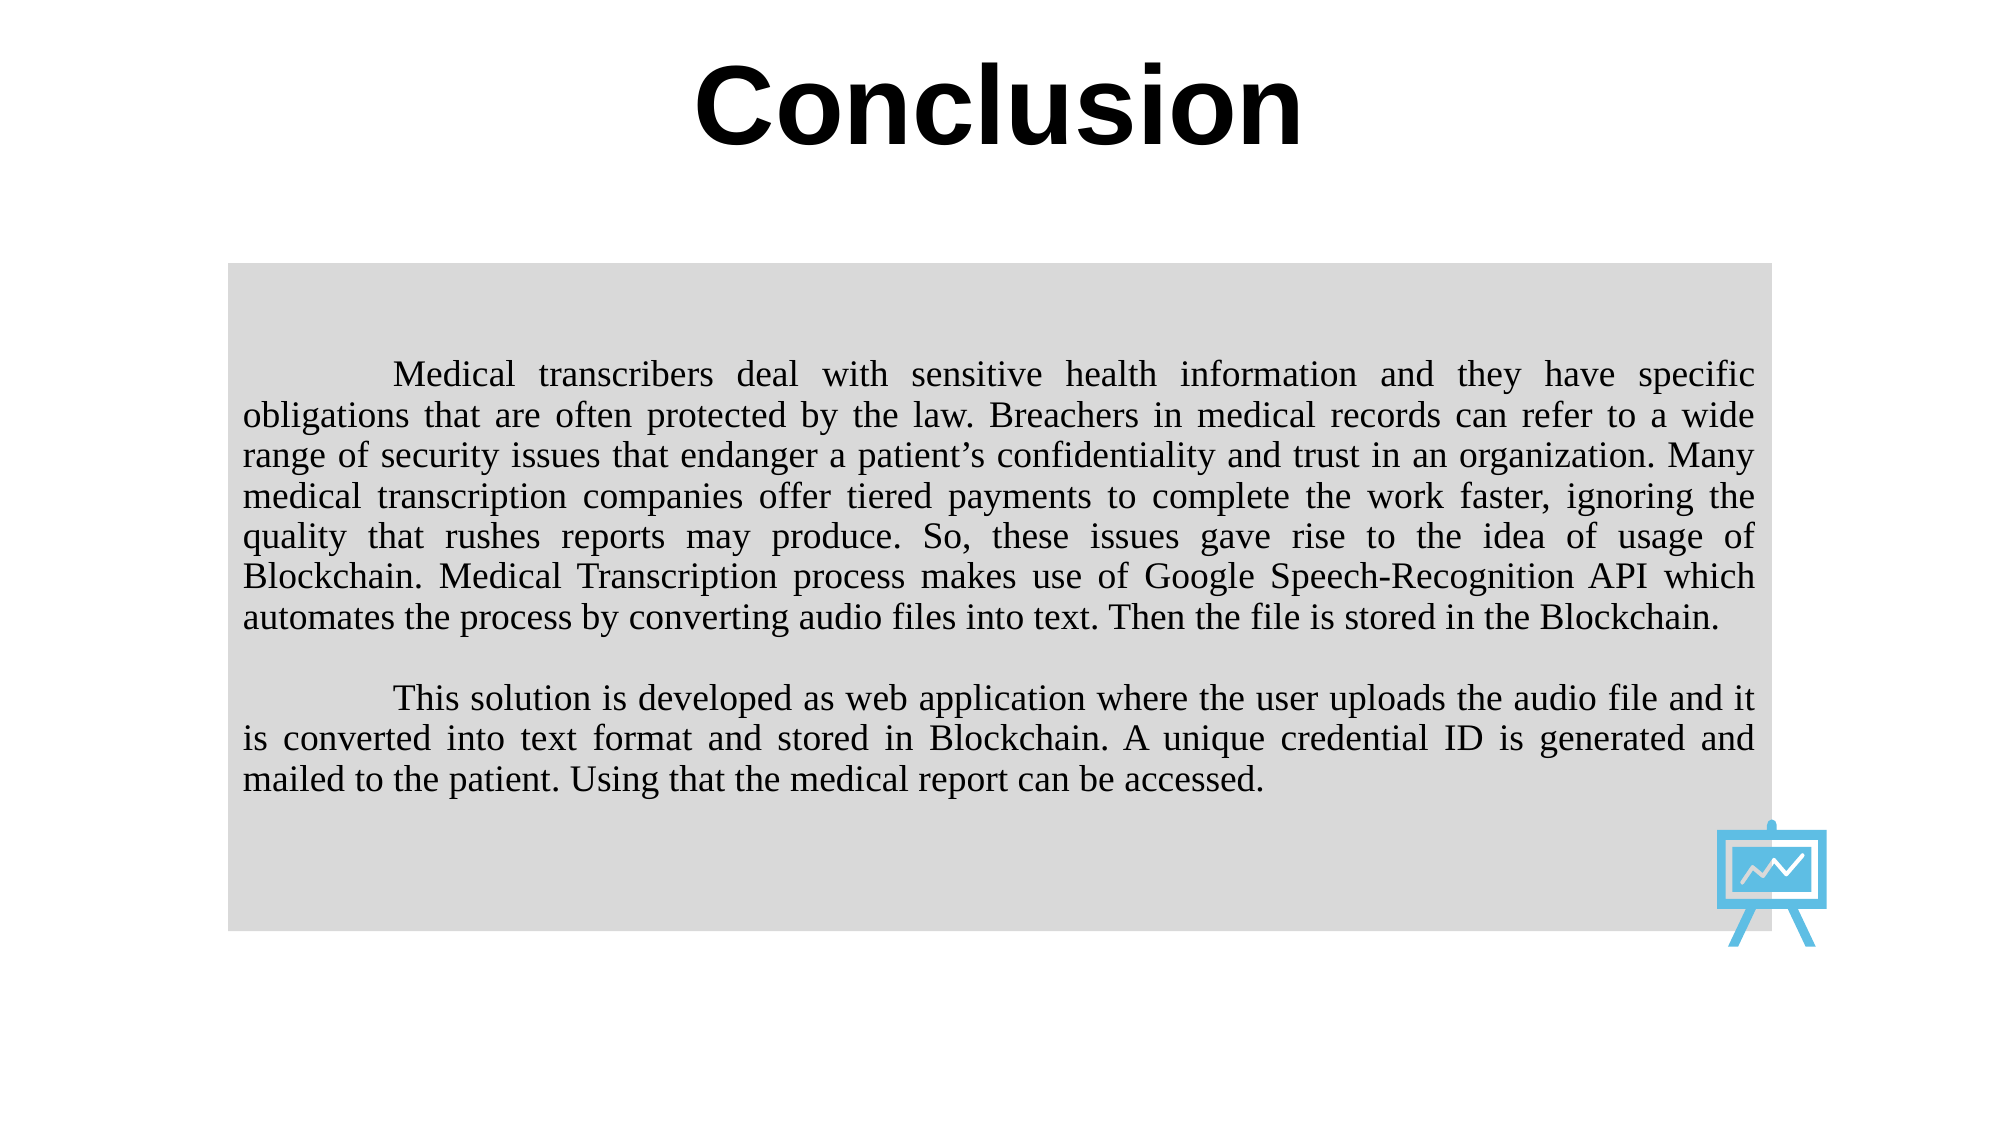

# Conclusion
	Medical transcribers deal with sensitive health information and they have specific obligations that are often protected by the law. Breachers in medical records can refer to a wide range of security issues that endanger a patient’s confidentiality and trust in an organization. Many medical transcription companies offer tiered payments to complete the work faster, ignoring the quality that rushes reports may produce. So, these issues gave rise to the idea of usage of Blockchain. Medical Transcription process makes use of Google Speech-Recognition API which automates the process by converting audio files into text. Then the file is stored in the Blockchain.

	This solution is developed as web application where the user uploads the audio file and it is converted into text format and stored in Blockchain. A unique credential ID is generated and mailed to the patient. Using that the medical report can be accessed.